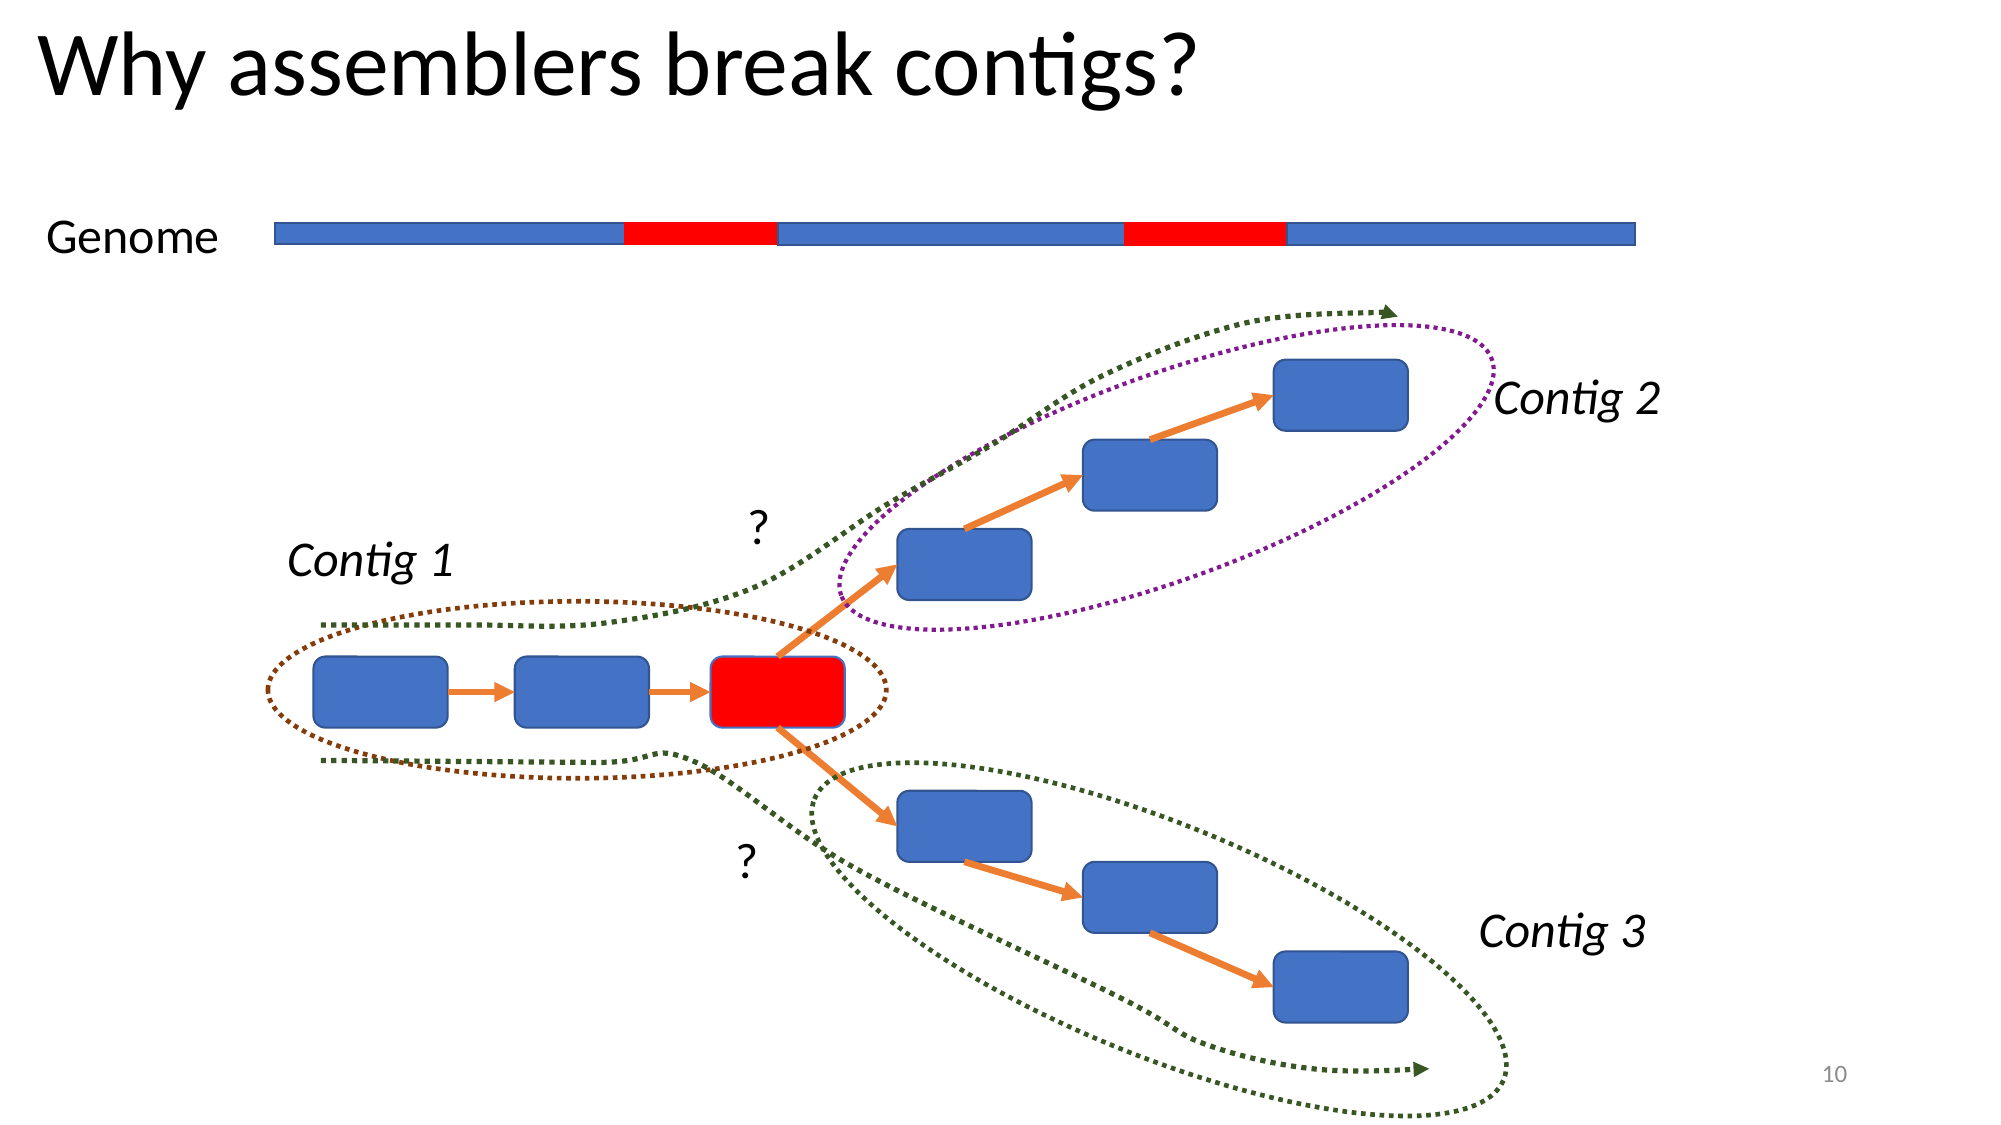

# Why assemblers break contigs?
Genome

Contig 2

?
Contig 1

?

Contig 3

10